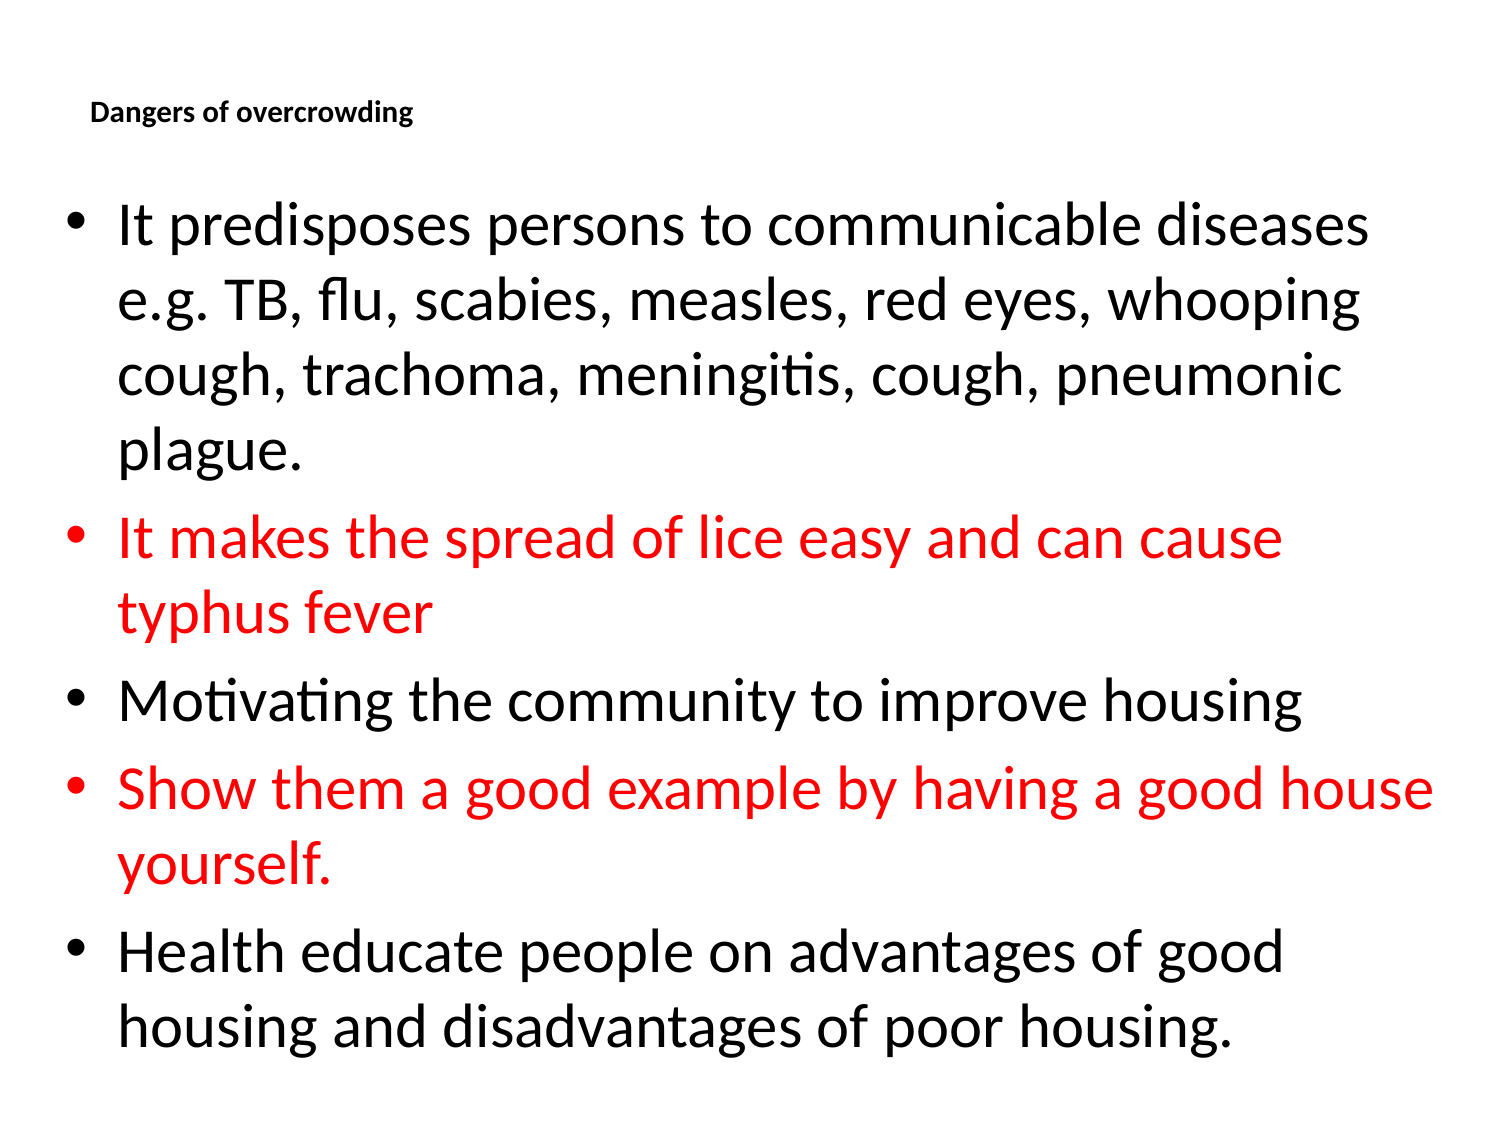

# Dangers of overcrowding
It predisposes persons to communicable diseases e.g. TB, flu, scabies, measles, red eyes, whooping cough, trachoma, meningitis, cough, pneumonic plague.
It makes the spread of lice easy and can cause typhus fever
Motivating the community to improve housing
Show them a good example by having a good house yourself.
Health educate people on advantages of good housing and disadvantages of poor housing.